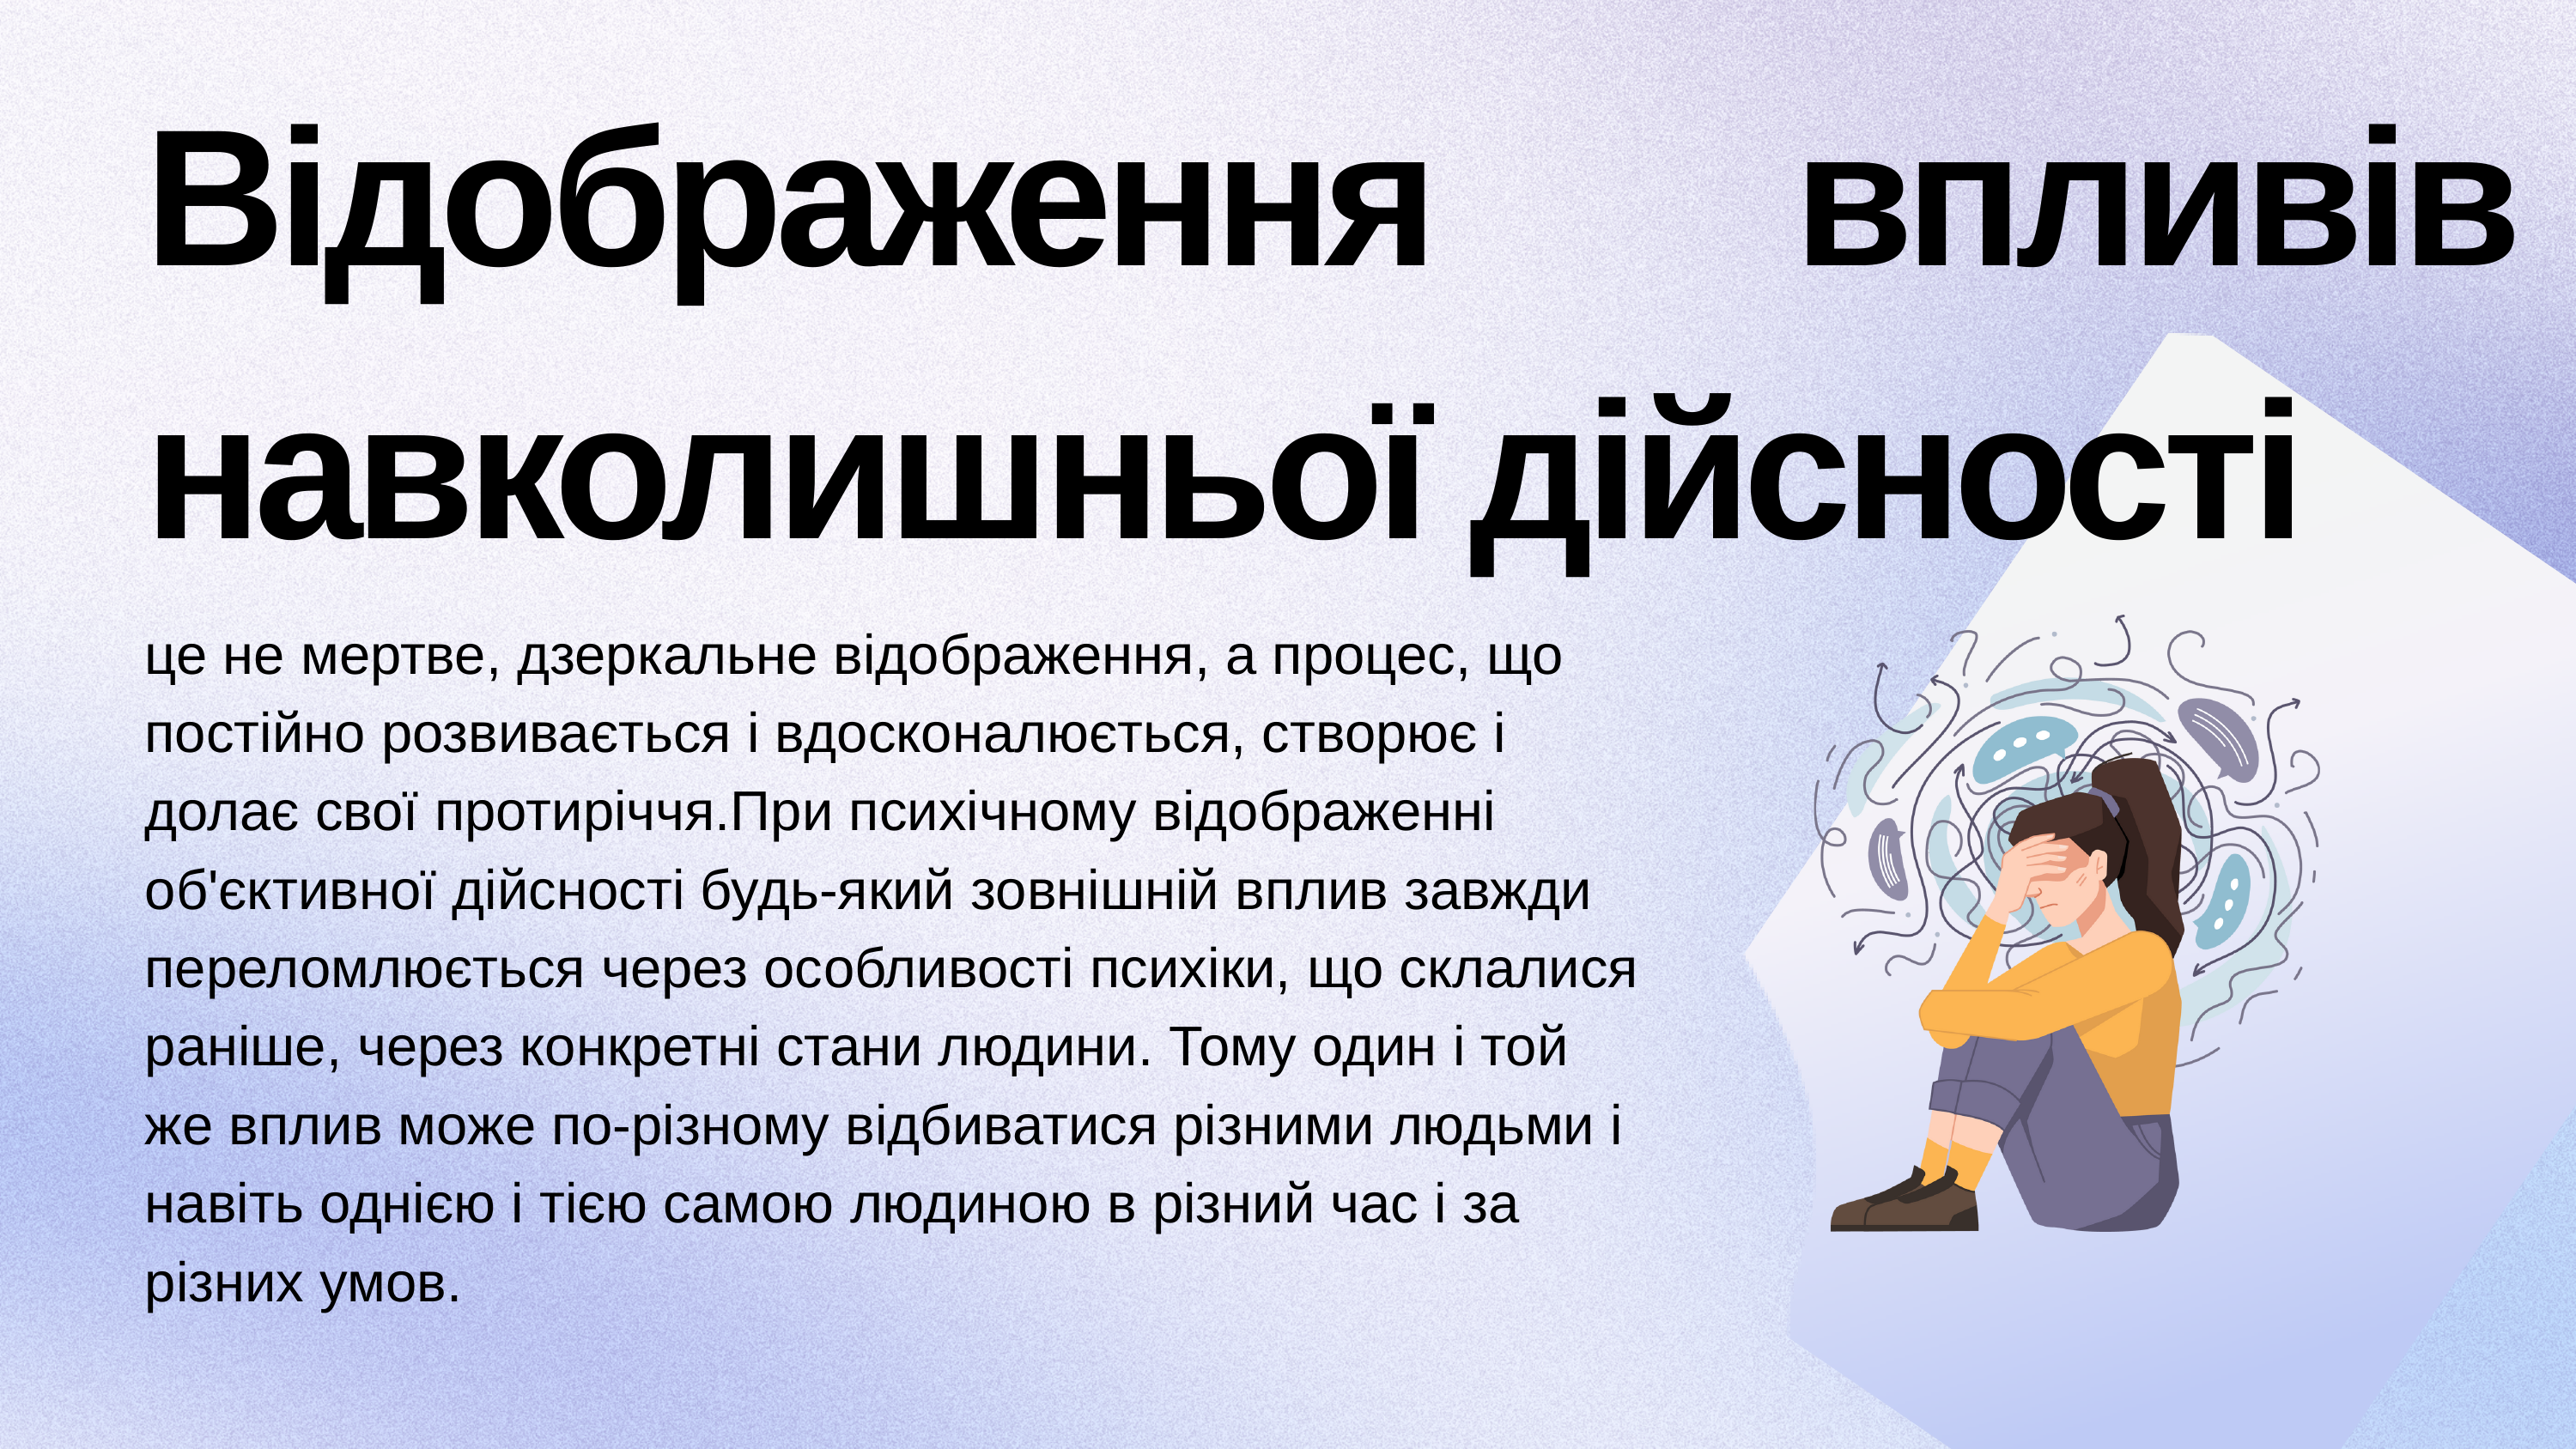

Відображення впливів навколишньої дійсності

це не мертве, дзеркальне відображення, а процес, що постійно розвивається і вдосконалюється, створює і долає свої протиріччя.При психічному відображенні об'єктивної дійсності будь-який зовнішній вплив завжди переломлюється через особливості психіки, що склалися раніше, через конкретні стани людини. Тому один і той же вплив може по-різному відбиватися різними людьми і навіть однією і тією самою людиною в різний час і за різних умов.